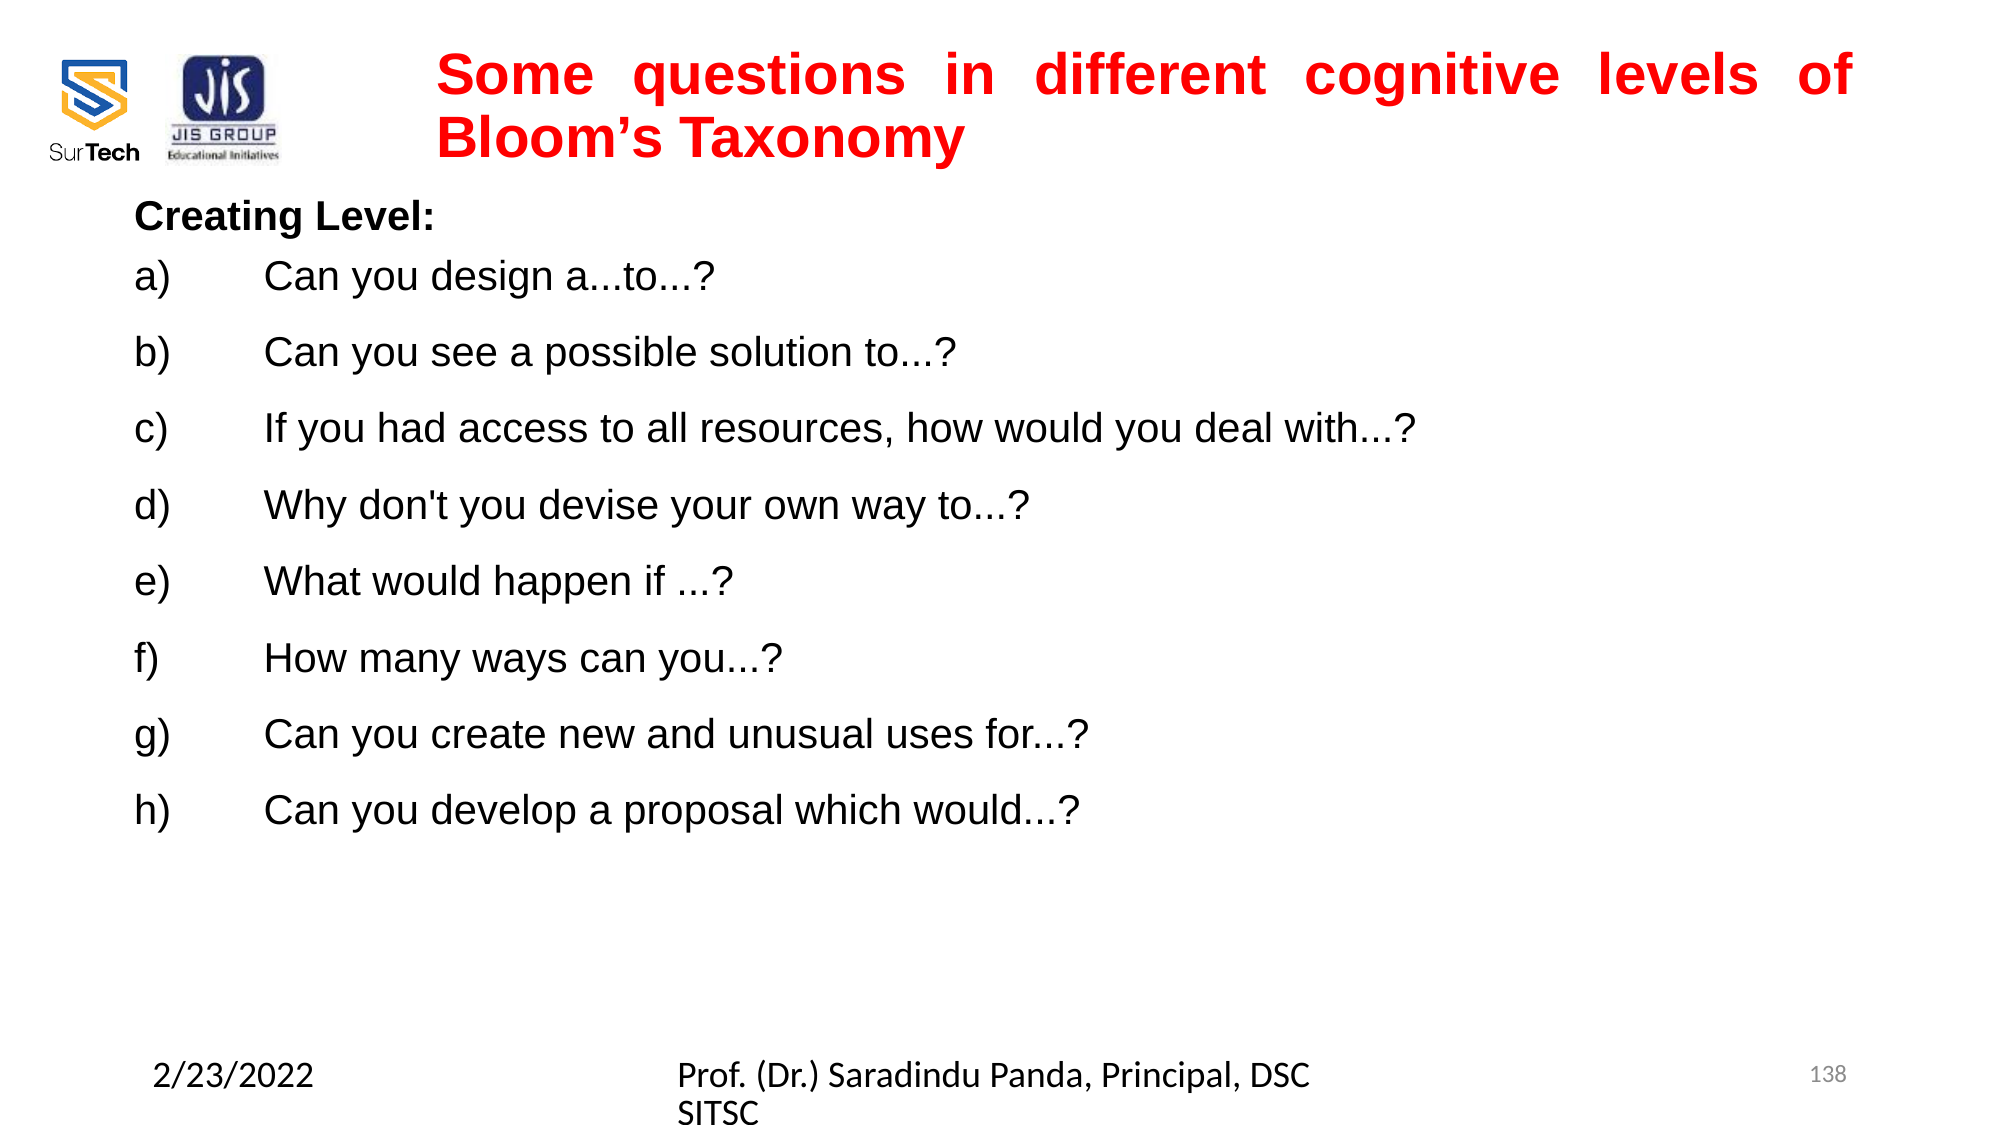

Some questions in different cognitive levels of Bloom’s Taxonomy
Creating Level:
 	Can you design a...to...?
	Can you see a possible solution to...?
 	If you had access to all resources, how would you deal with...?
	Why don't you devise your own way to...?
 	What would happen if ...?
 	How many ways can you...?
	Can you create new and unusual uses for...?
	Can you develop a proposal which would...?
2/23/2022
Prof. (Dr.) Saradindu Panda, Principal, DSCSITSC
138